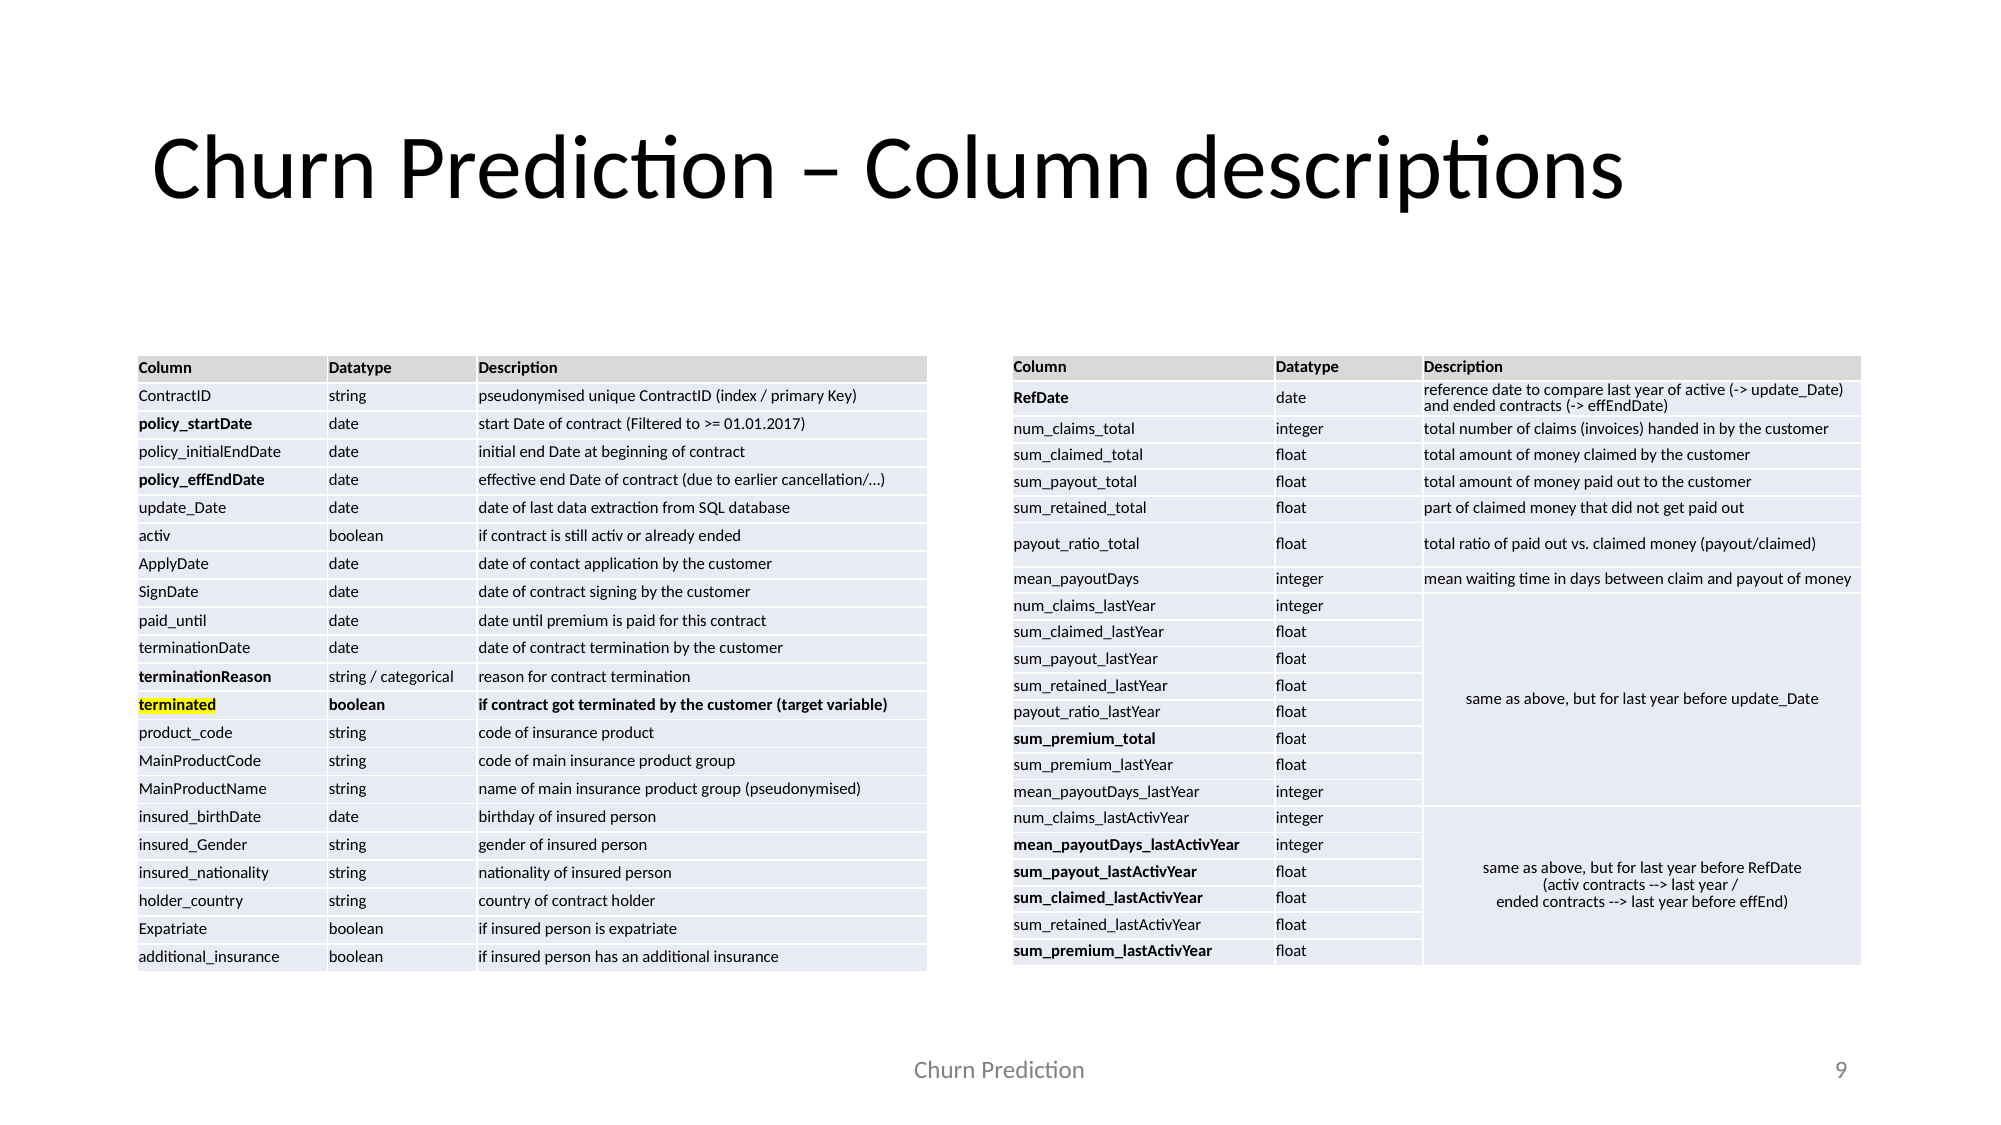

# Churn Prediction – Column descriptions
| Column | Datatype | Description |
| --- | --- | --- |
| ContractID | string | pseudonymised unique ContractID (index / primary Key) |
| policy\_startDate | date | start Date of contract (Filtered to >= 01.01.2017) |
| policy\_initialEndDate | date | initial end Date at beginning of contract |
| policy\_effEndDate | date | effective end Date of contract (due to earlier cancellation/…) |
| update\_Date | date | date of last data extraction from SQL database |
| activ | boolean | if contract is still activ or already ended |
| ApplyDate | date | date of contact application by the customer |
| SignDate | date | date of contract signing by the customer |
| paid\_until | date | date until premium is paid for this contract |
| terminationDate | date | date of contract termination by the customer |
| terminationReason | string / categorical | reason for contract termination |
| terminated | boolean | if contract got terminated by the customer (target variable) |
| product\_code | string | code of insurance product |
| MainProductCode | string | code of main insurance product group |
| MainProductName | string | name of main insurance product group (pseudonymised) |
| insured\_birthDate | date | birthday of insured person |
| insured\_Gender | string | gender of insured person |
| insured\_nationality | string | nationality of insured person |
| holder\_country | string | country of contract holder |
| Expatriate | boolean | if insured person is expatriate |
| additional\_insurance | boolean | if insured person has an additional insurance |
| Column | Datatype | Description |
| --- | --- | --- |
| RefDate | date | reference date to compare last year of active (-> update\_Date) and ended contracts (-> effEndDate) |
| num\_claims\_total | integer | total number of claims (invoices) handed in by the customer |
| sum\_claimed\_total | float | total amount of money claimed by the customer |
| sum\_payout\_total | float | total amount of money paid out to the customer |
| sum\_retained\_total | float | part of claimed money that did not get paid out |
| payout\_ratio\_total | float | total ratio of paid out vs. claimed money (payout/claimed) |
| mean\_payoutDays | integer | mean waiting time in days between claim and payout of money |
| num\_claims\_lastYear | integer | same as above, but for last year before update\_Date |
| sum\_claimed\_lastYear | float |  |
| sum\_payout\_lastYear | float |  |
| sum\_retained\_lastYear | float |  |
| payout\_ratio\_lastYear | float |  |
| sum\_premium\_total | float |  |
| sum\_premium\_lastYear | float |  |
| mean\_payoutDays\_lastYear | integer |  |
| num\_claims\_lastActivYear | integer | same as above, but for last year before RefDate (activ contracts --> last year / ended contracts --> last year before effEnd) |
| mean\_payoutDays\_lastActivYear | integer |  |
| sum\_payout\_lastActivYear | float |  |
| sum\_claimed\_lastActivYear | float |  |
| sum\_retained\_lastActivYear | float |  |
| sum\_premium\_lastActivYear | float |  |
Churn Prediction
9